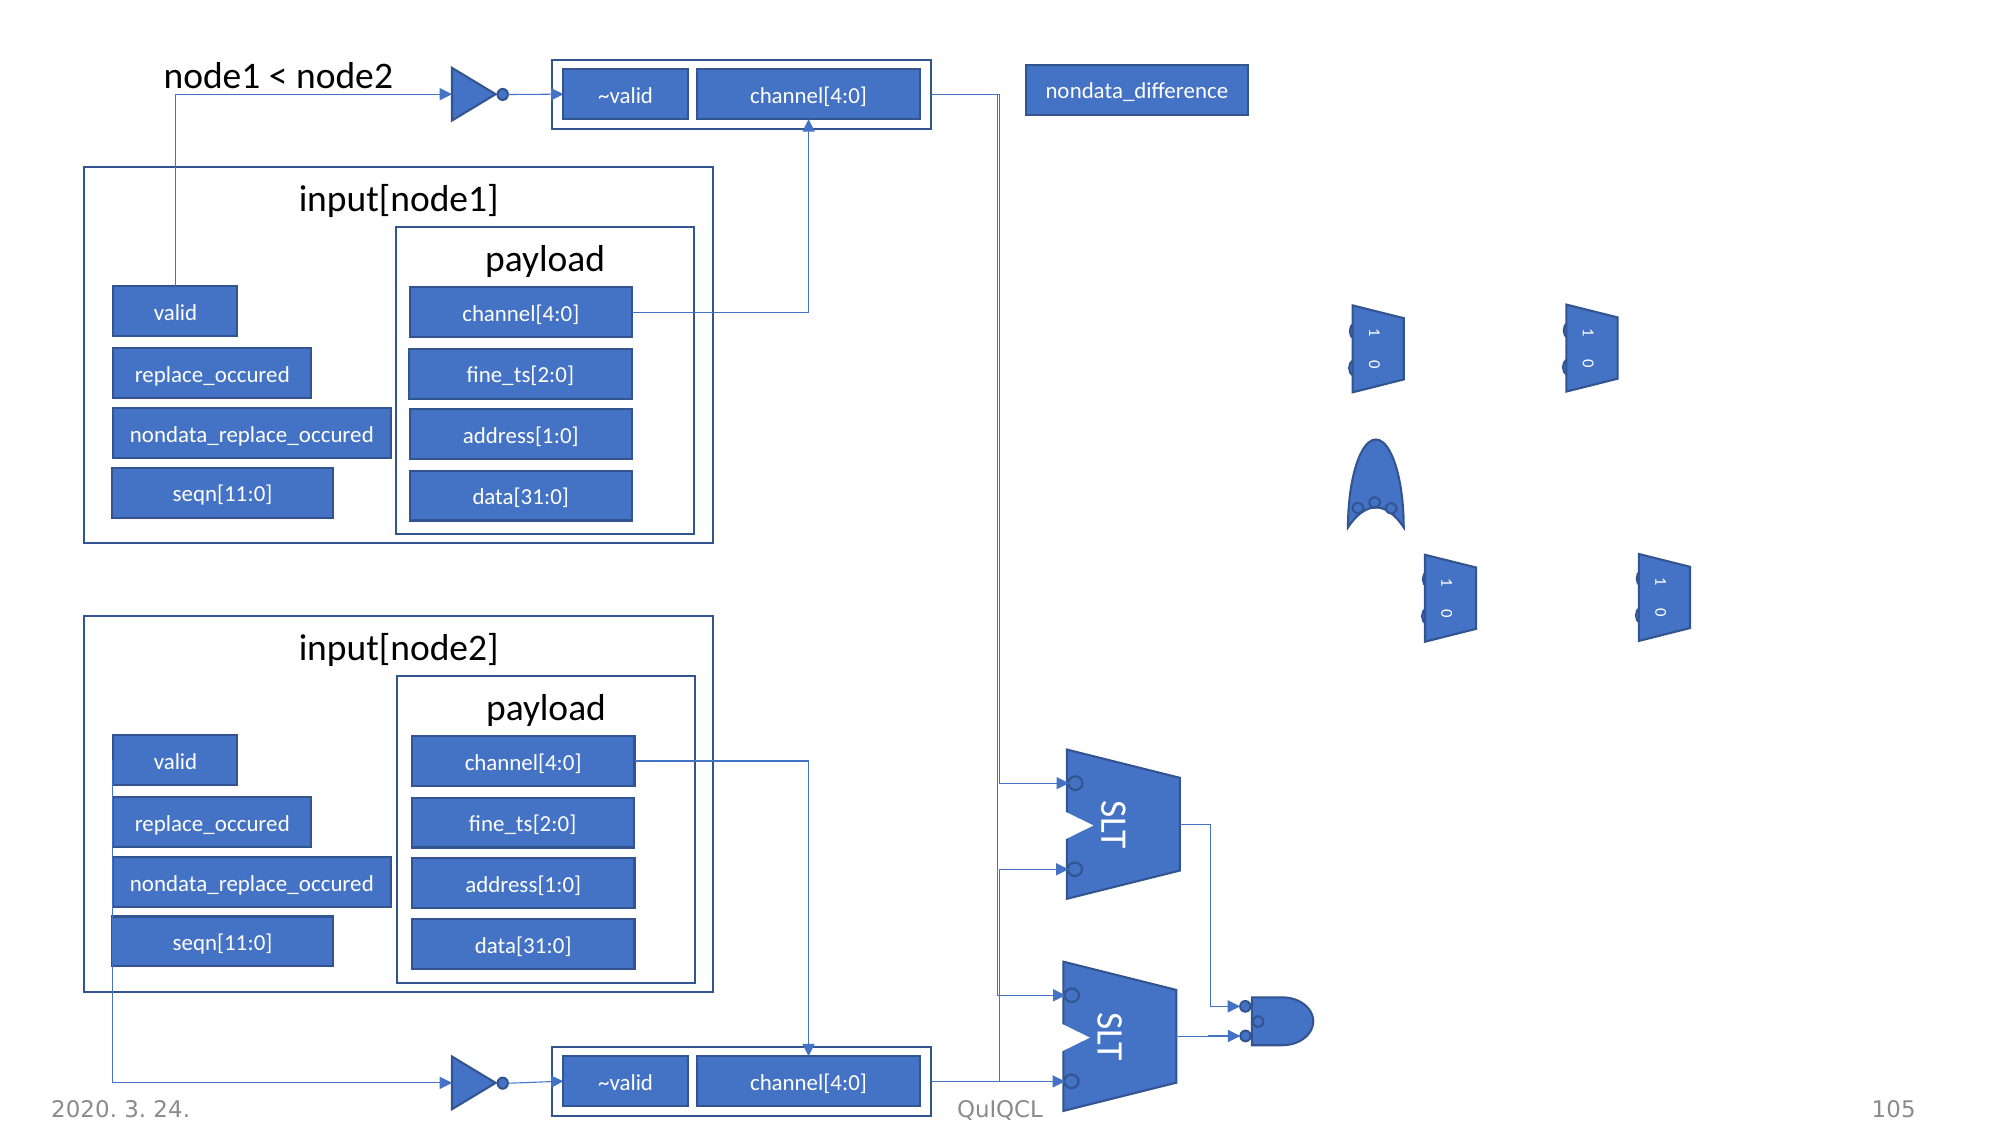

node1 < node2

~valid
channel[4:0]
nondata_difference

input[node1]
payload
channel[4:0]
fine_ts[2:0]
address[1:0]
data[31:0]
valid
replace_occured
seqn[11:0]
nondata_replace_occured

1      0

1      0

1      0

1      0

input[node2]
payload
channel[4:0]
fine_ts[2:0]
address[1:0]
data[31:0]
valid
replace_occured
seqn[11:0]
nondata_replace_occured
SLT

SLT

~valid
channel[4:0]

2020. 3. 24.
QuIQCL
105